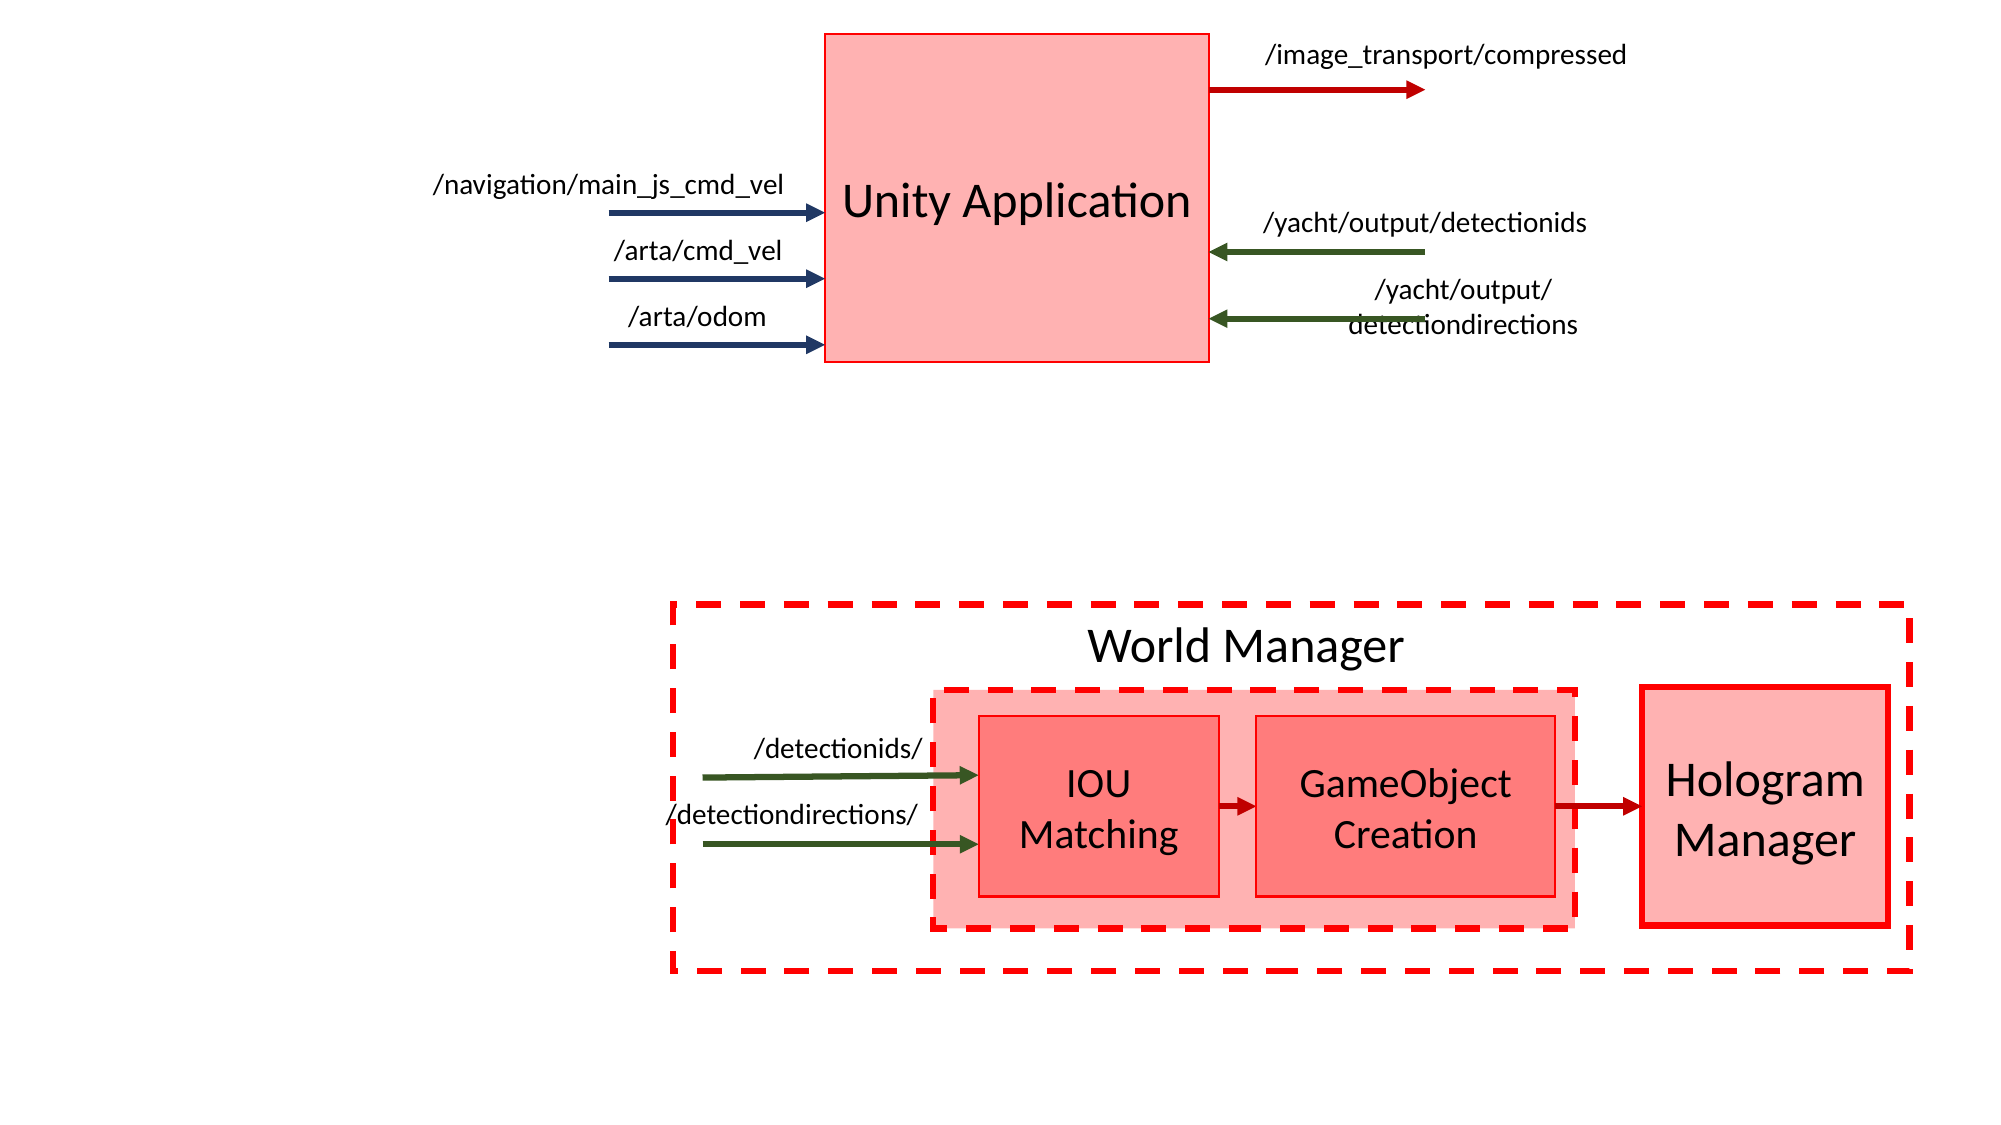

/image_transport/compressed
Unity Application
/navigation/main_js_cmd_vel
/yacht/output/detectionids
/arta/cmd_vel
/yacht/output/detectiondirections
/arta/odom
World Manager

Hologram Manager

IOU Matching
GameObject Creation
/detectionids/
/detectiondirections/